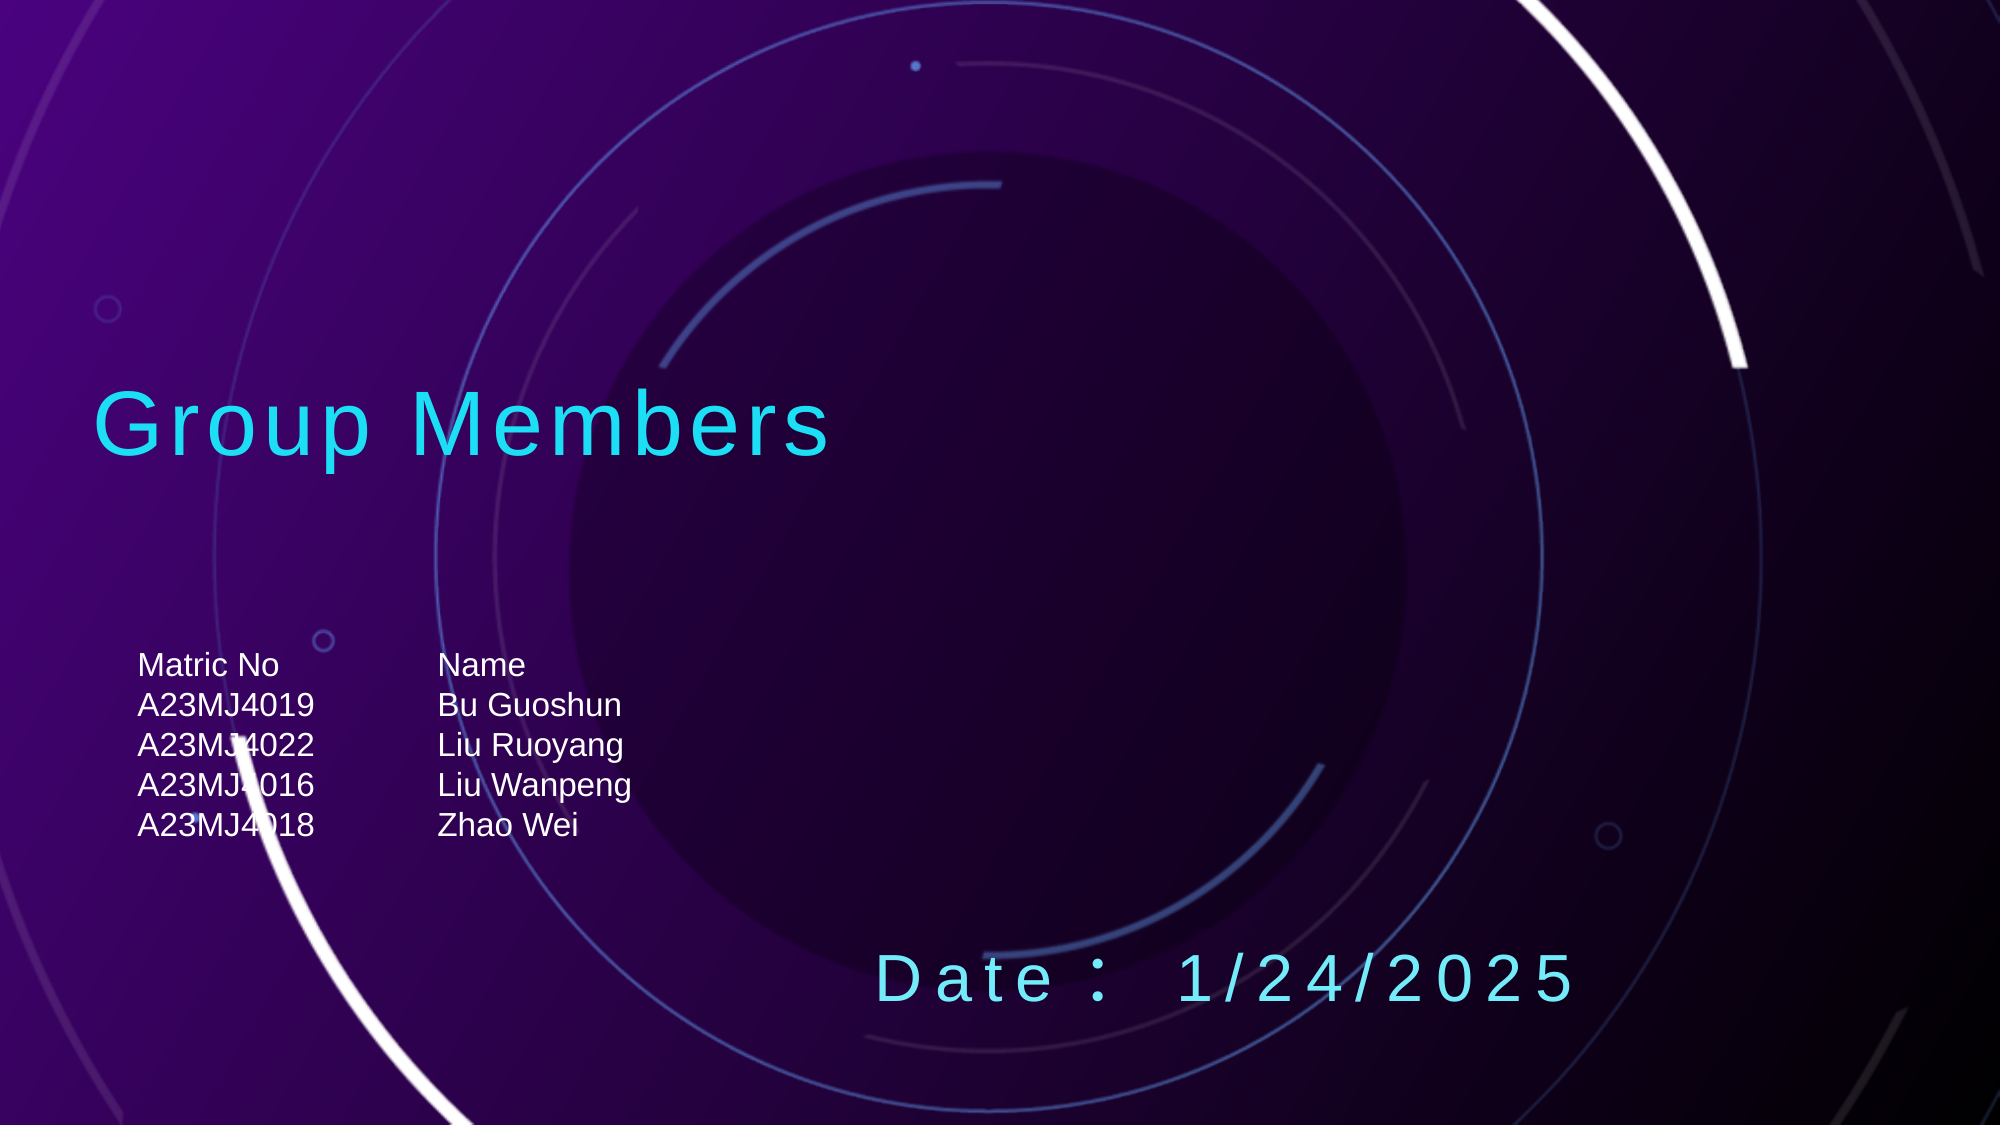

# Group Members

Matric No		Name
A23MJ4019	Bu Guoshun
A23MJ4022	Liu Ruoyang
A23MJ4016	Liu Wanpeng
A23MJ4018	Zhao Wei

Date：1/24/2025